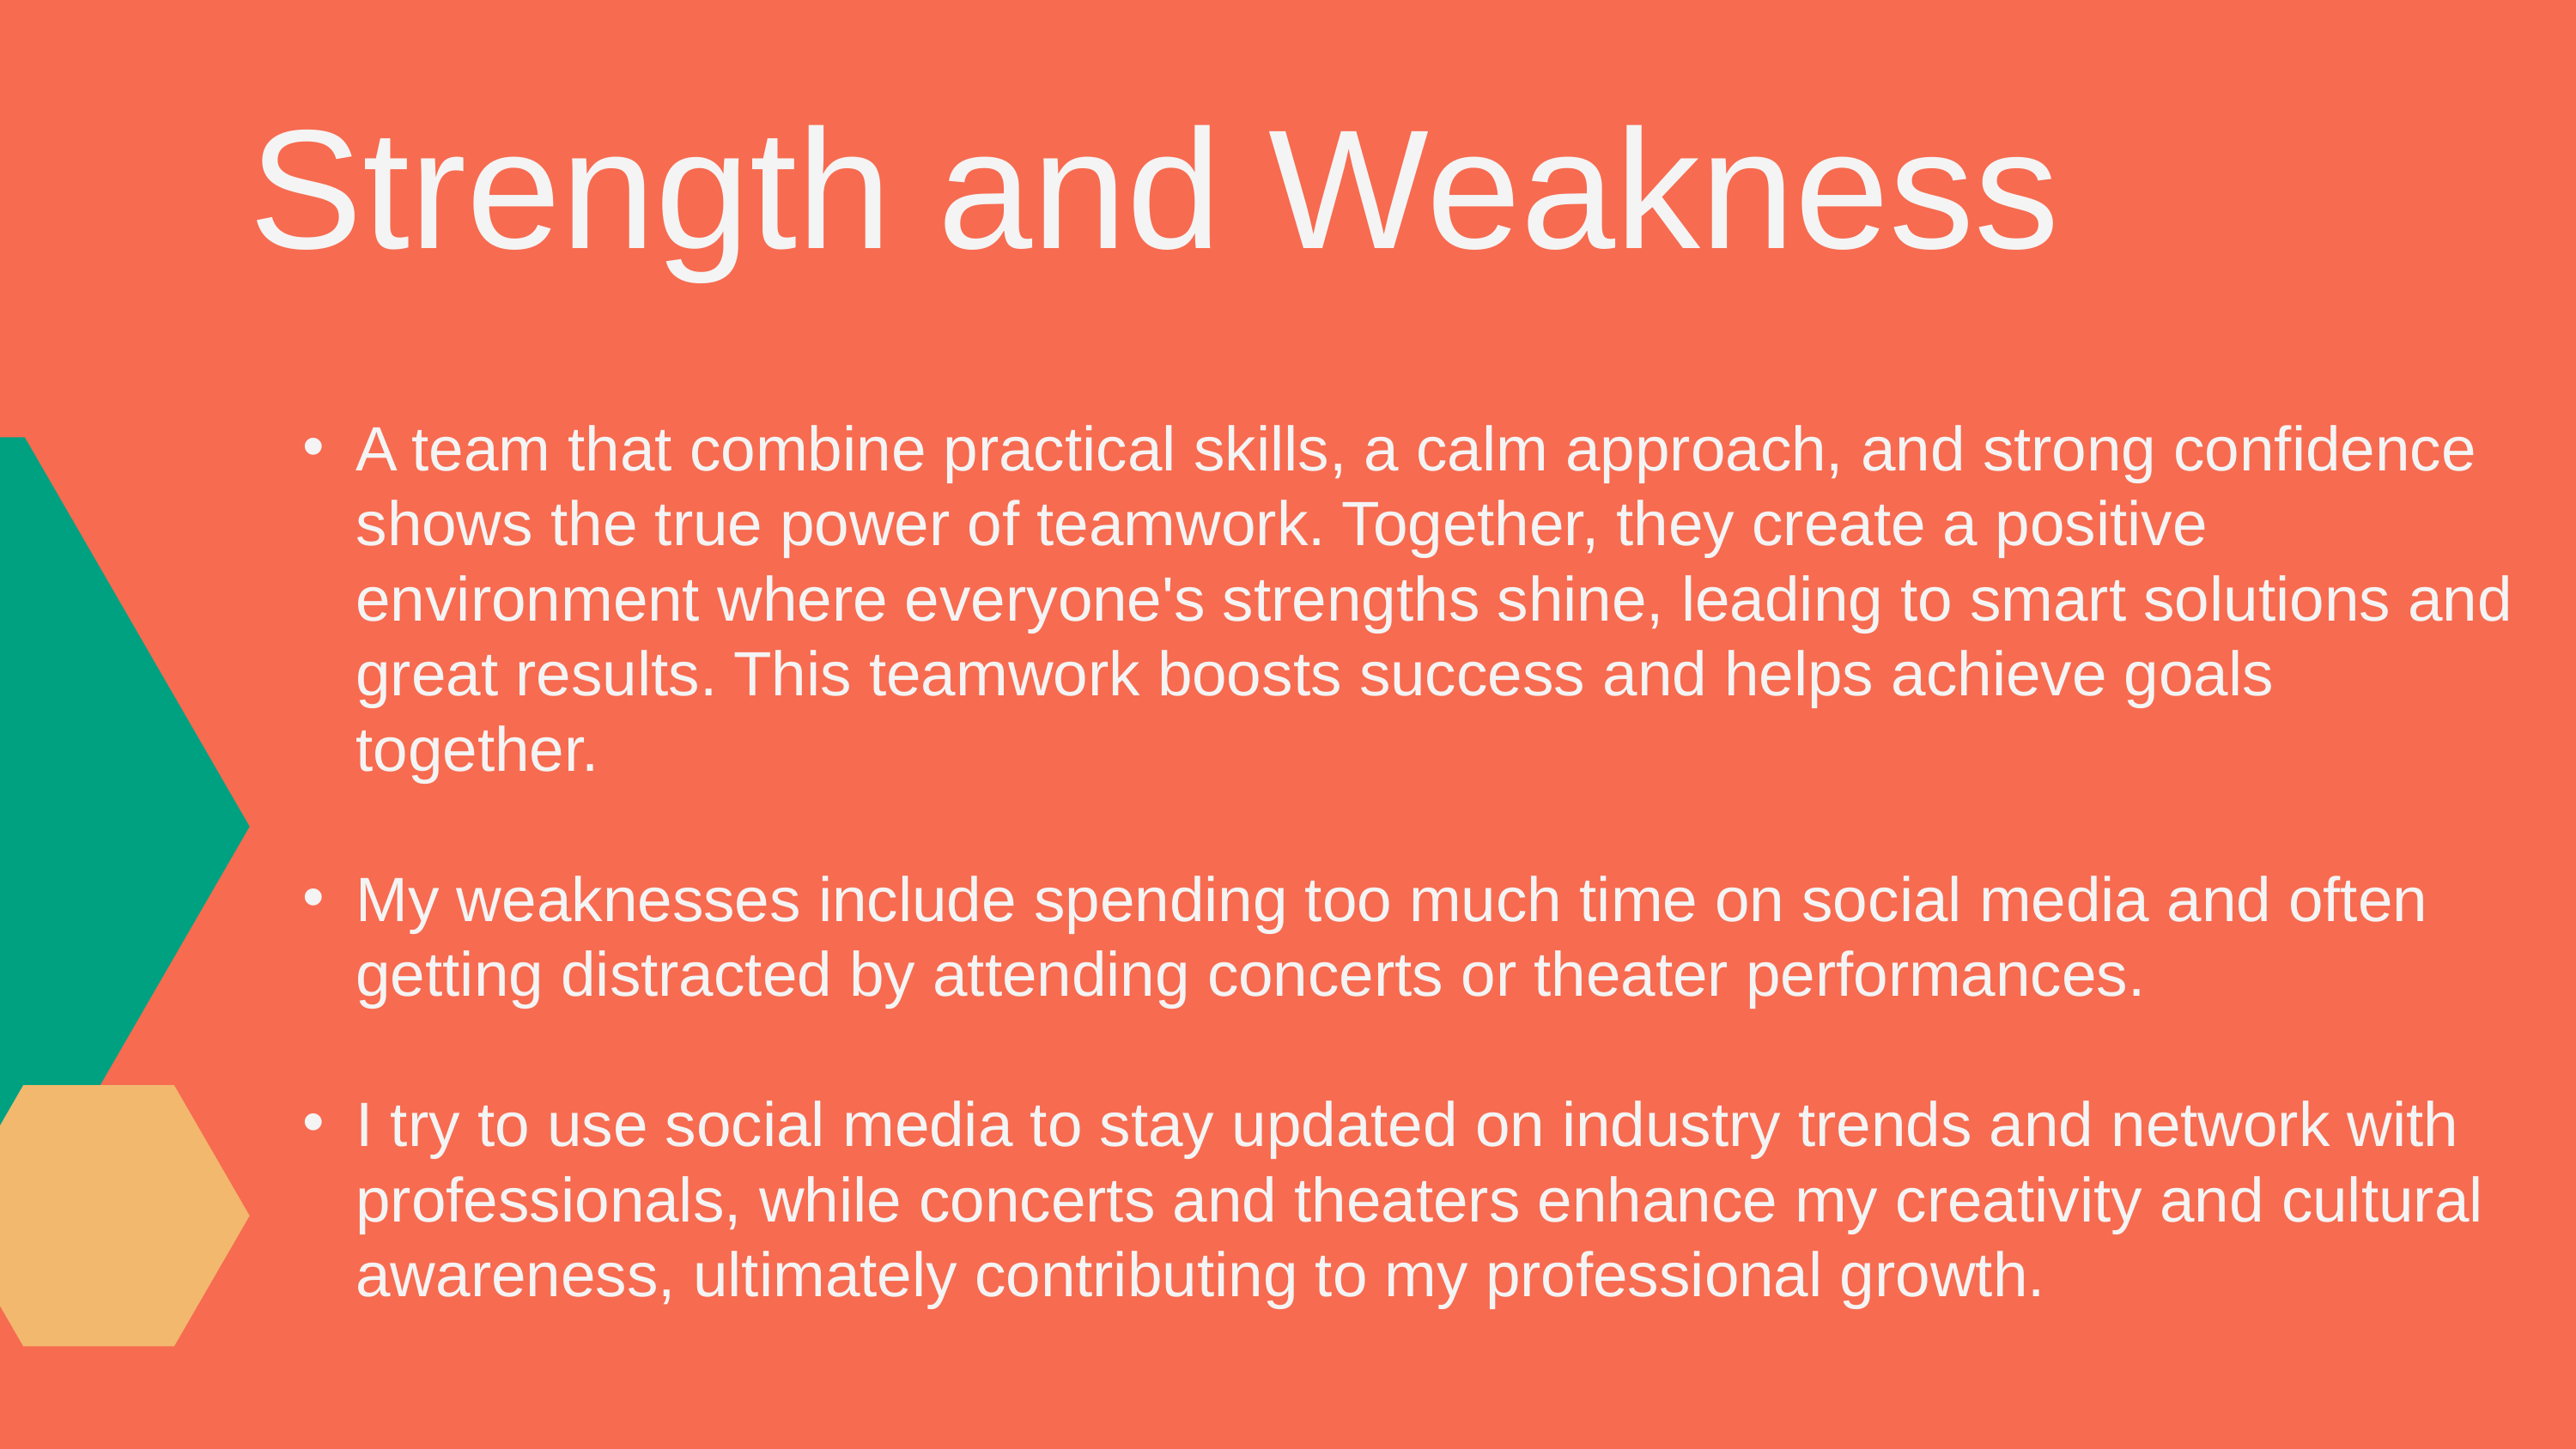

Strength and Weakness

A team that combine practical skills, a calm approach, and strong confidence shows the true power of teamwork. Together, they create a positive environment where everyone's strengths shine, leading to smart solutions and great results. This teamwork boosts success and helps achieve goals together.

My weaknesses include spending too much time on social media and often getting distracted by attending concerts or theater performances.

I try to use social media to stay updated on industry trends and network with professionals, while concerts and theaters enhance my creativity and cultural awareness, ultimately contributing to my professional growth.